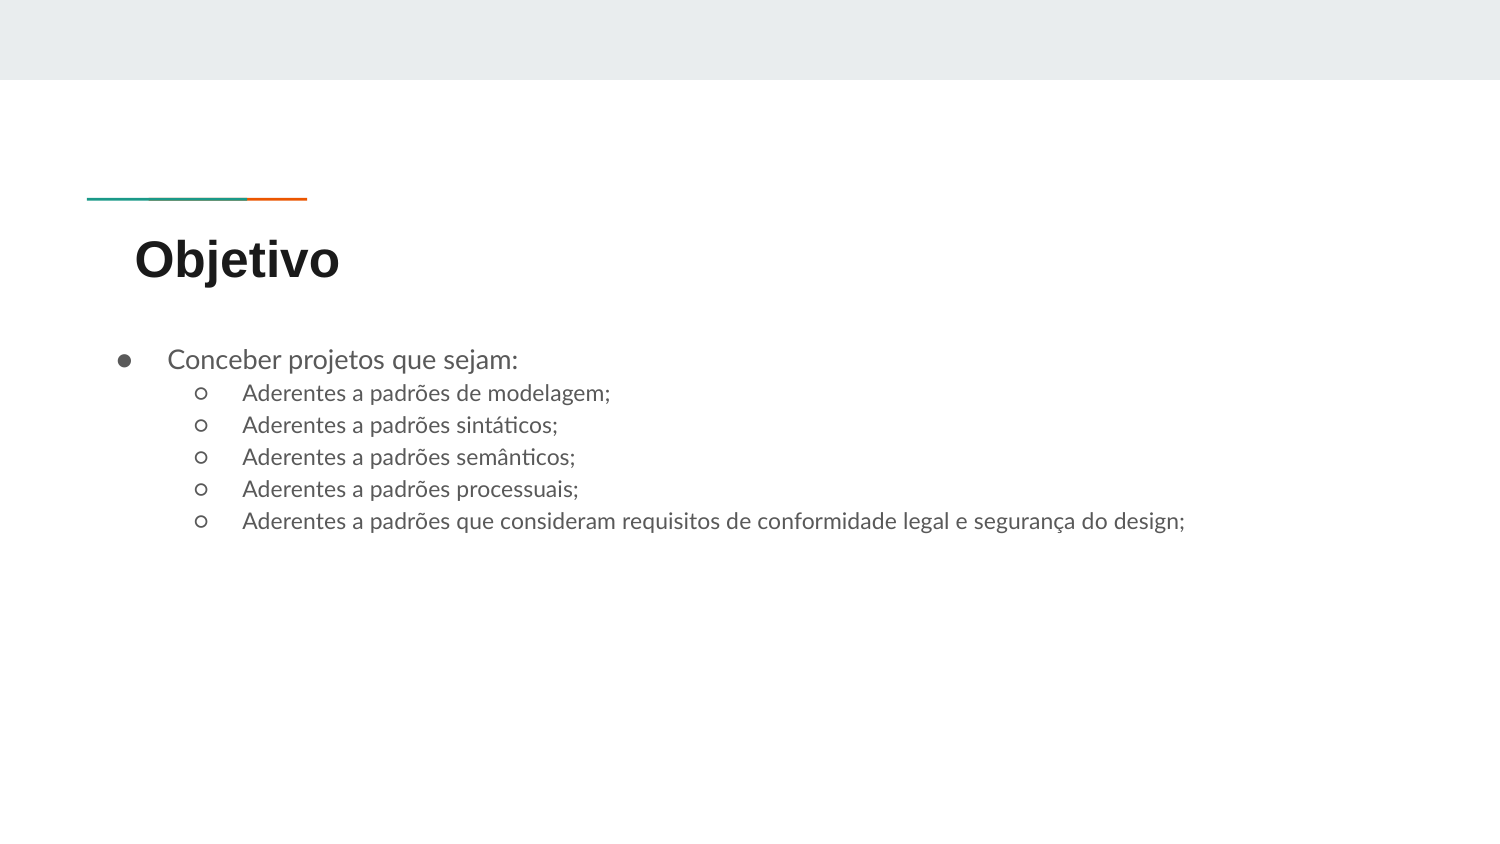

# Objetivo
Conceber projetos que sejam:
Aderentes a padrões de modelagem;
Aderentes a padrões sintáticos;
Aderentes a padrões semânticos;
Aderentes a padrões processuais;
Aderentes a padrões que consideram requisitos de conformidade legal e segurança do design;